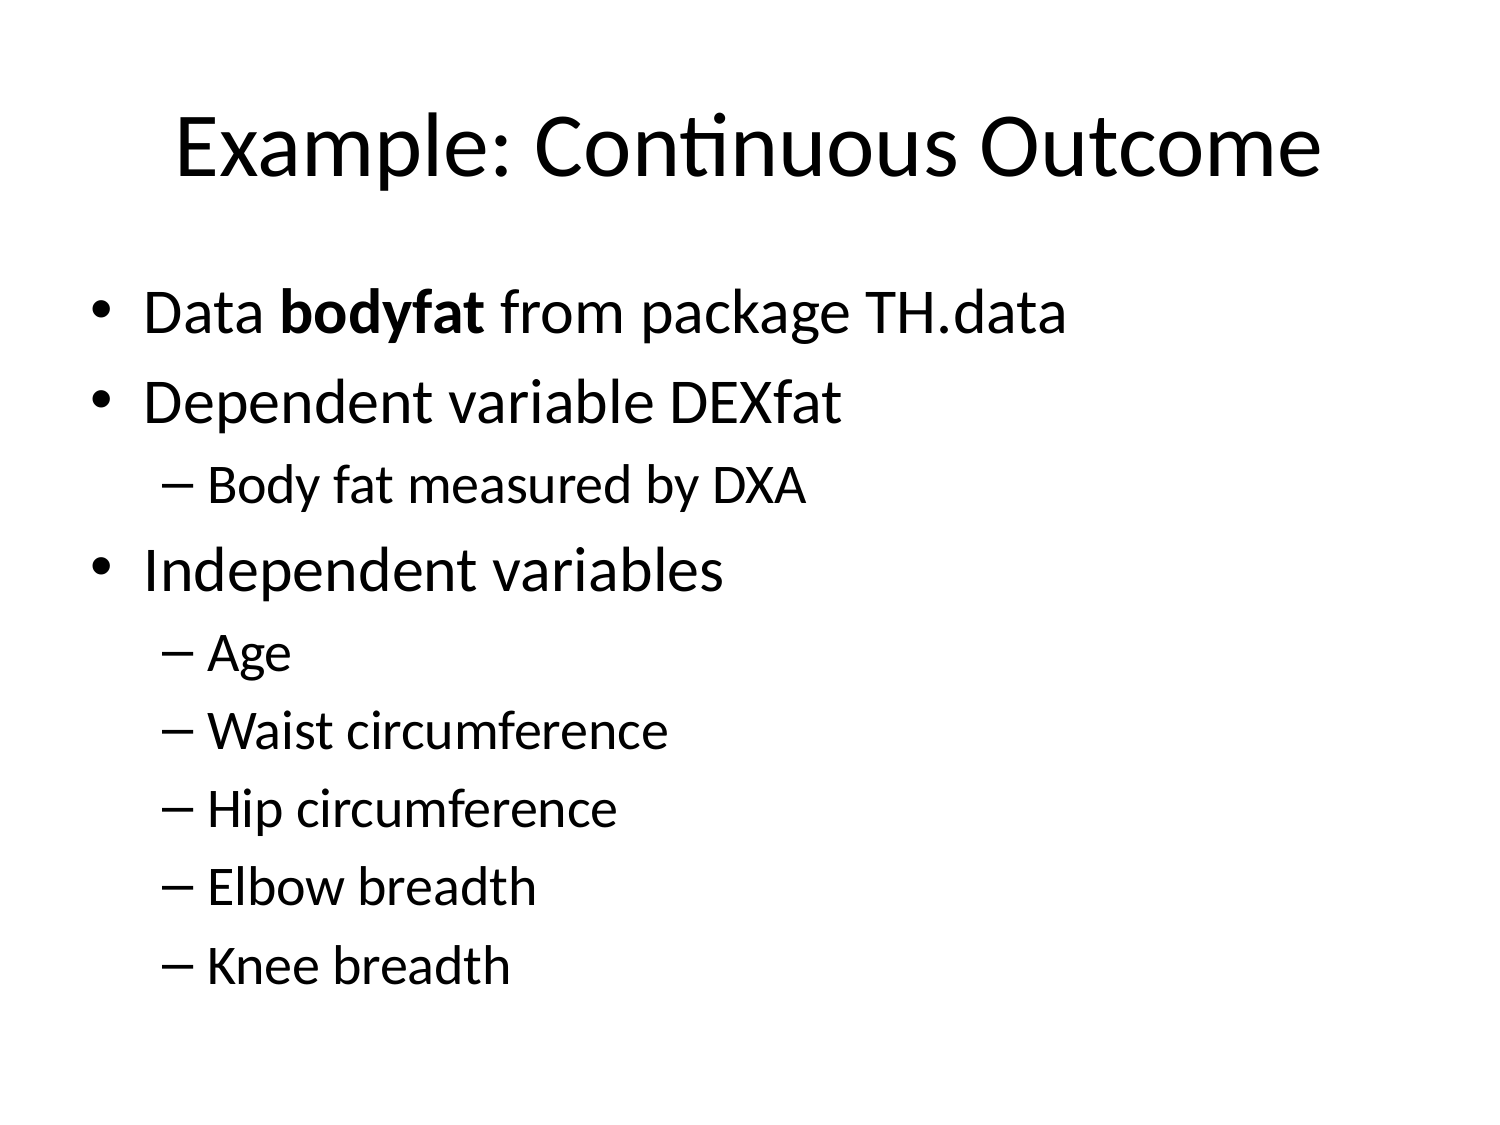

# Example: Continuous Outcome
Data bodyfat from package TH.data
Dependent variable DEXfat
Body fat measured by DXA
Independent variables
Age
Waist circumference
Hip circumference
Elbow breadth
Knee breadth